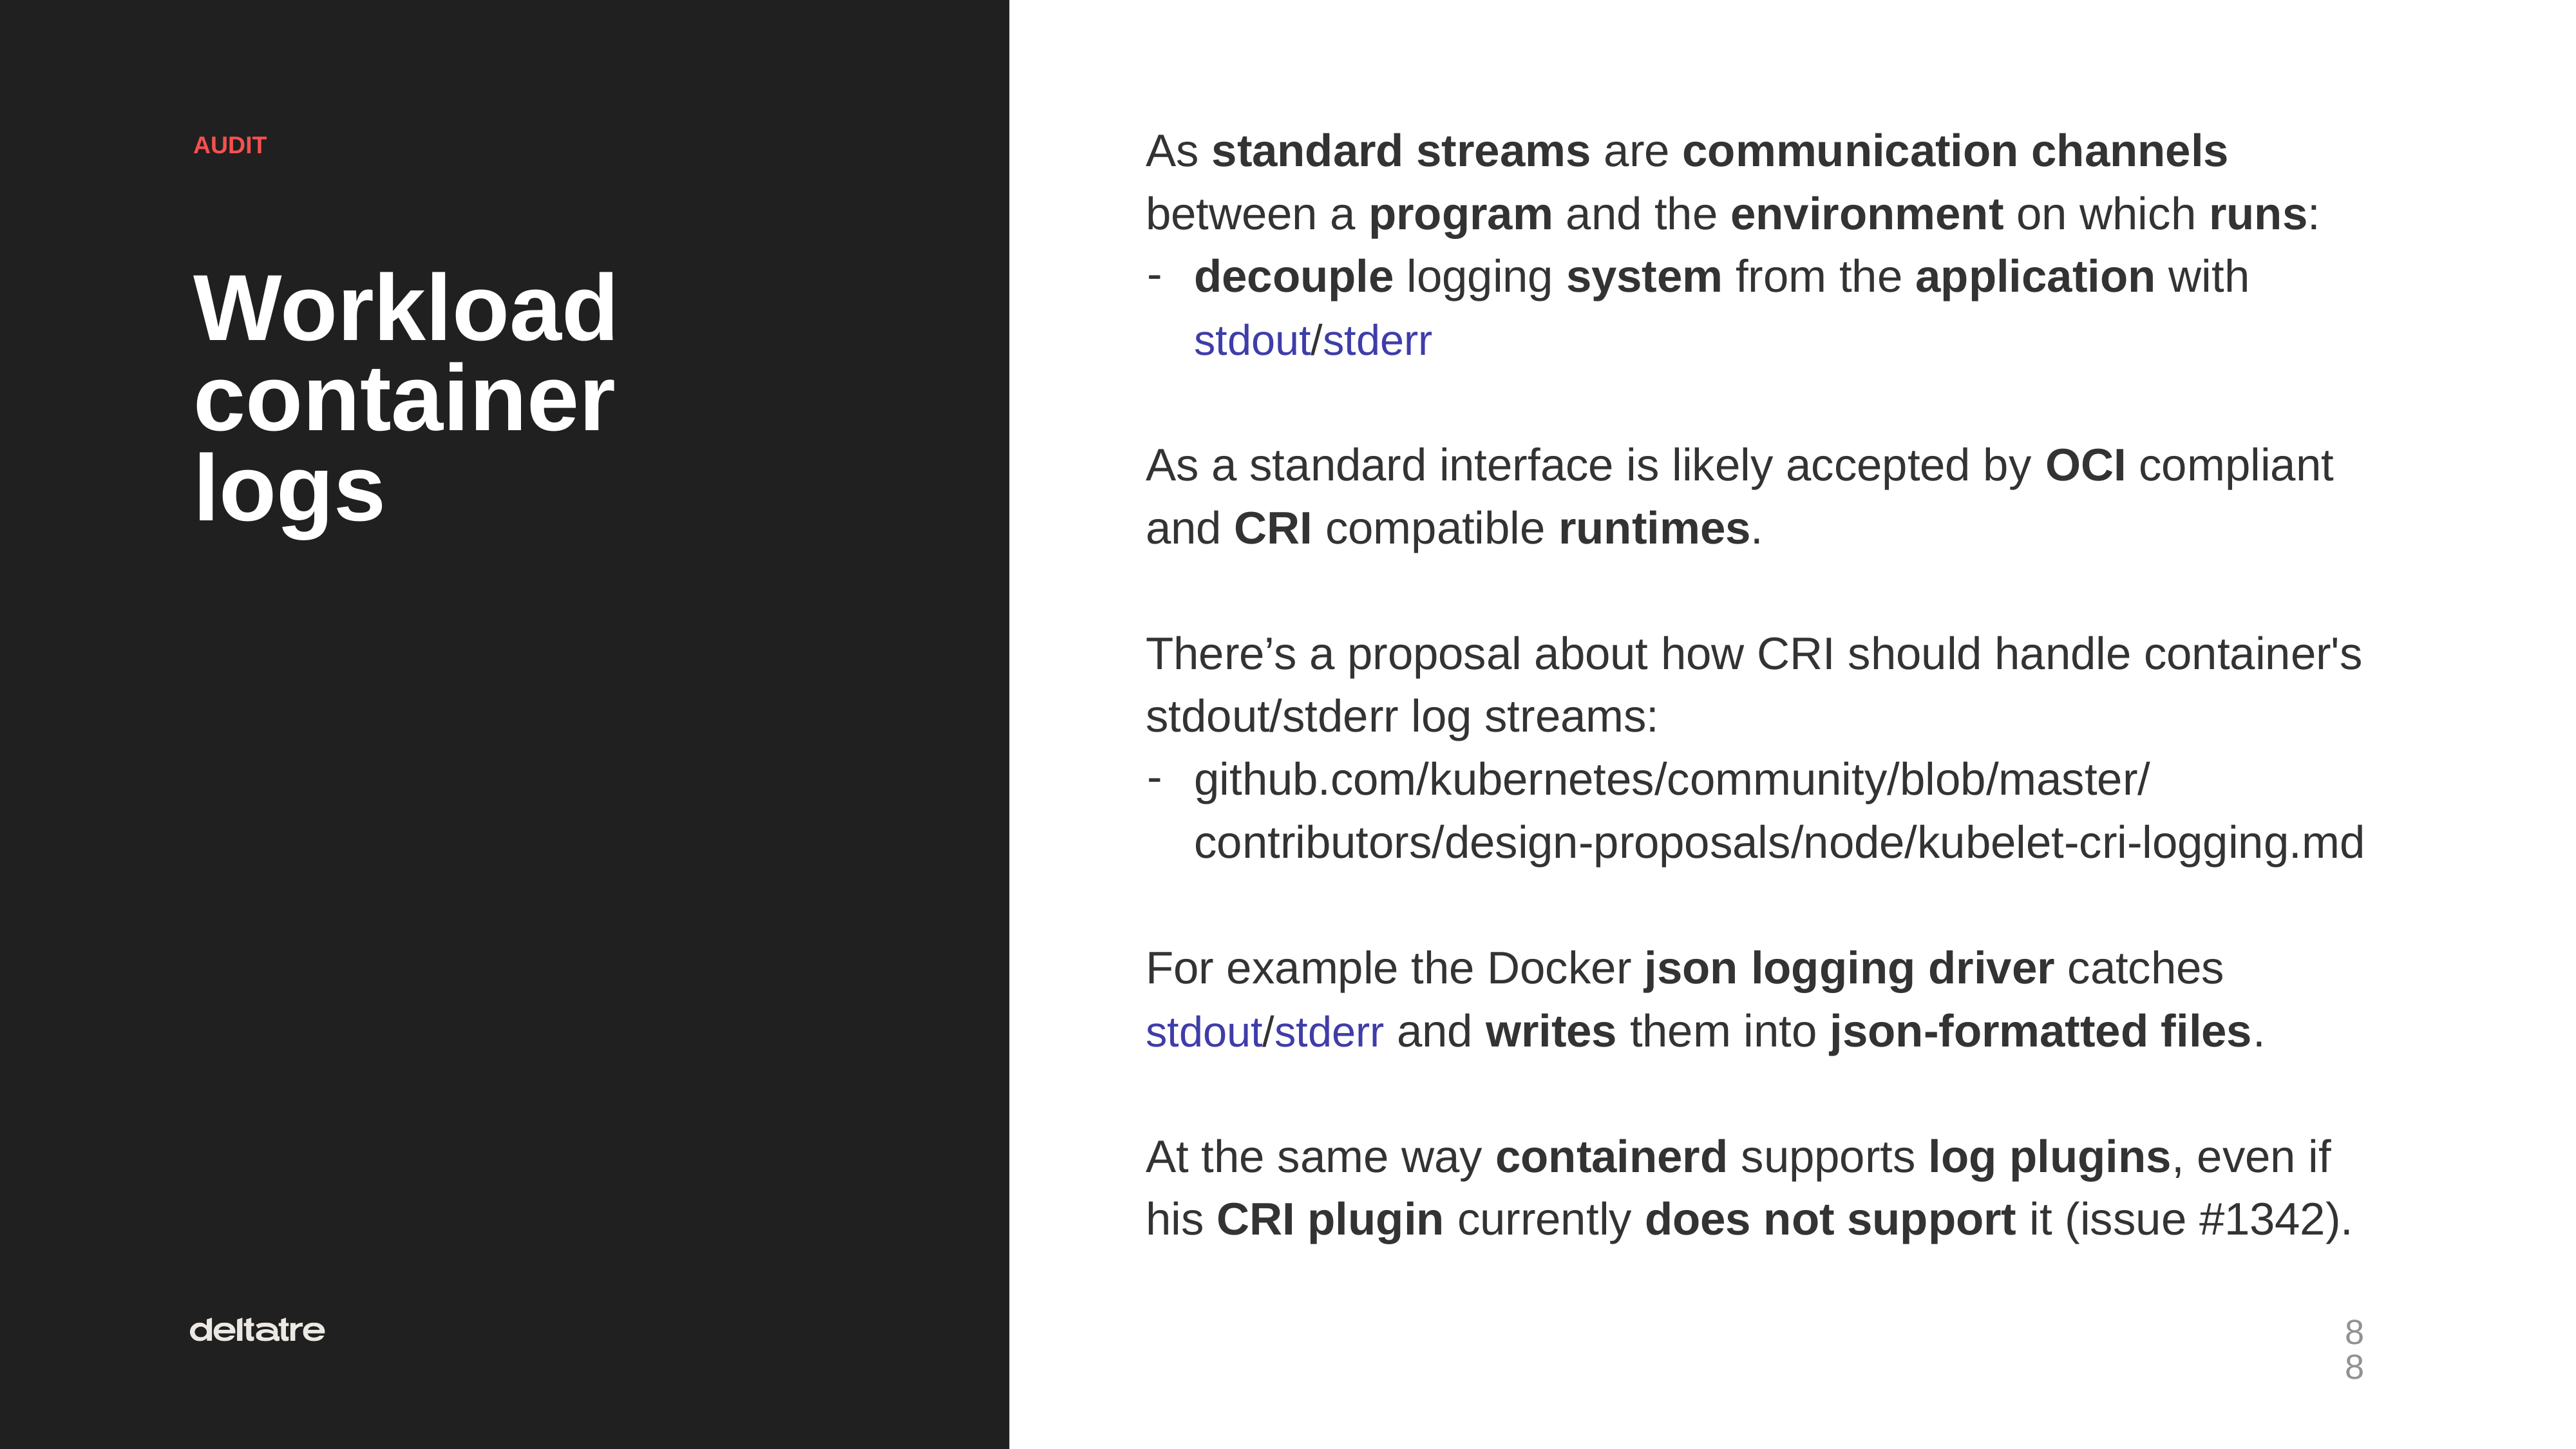

As standard streams are communication channels between a program and the environment on which runs:
decouple logging system from the application with stdout/stderr

As a standard interface is likely accepted by OCI compliant and CRI compatible runtimes.

There’s a proposal about how CRI should handle container's stdout/stderr log streams:
github.com/kubernetes/community/blob/master/contributors/design-proposals/node/kubelet-cri-logging.md

For example the Docker json logging driver catches stdout/stderr and writes them into json-formatted files.

At the same way containerd supports log plugins, even if his CRI plugin currently does not support it (issue #1342).
AUDIT
Workload
container
logs
88